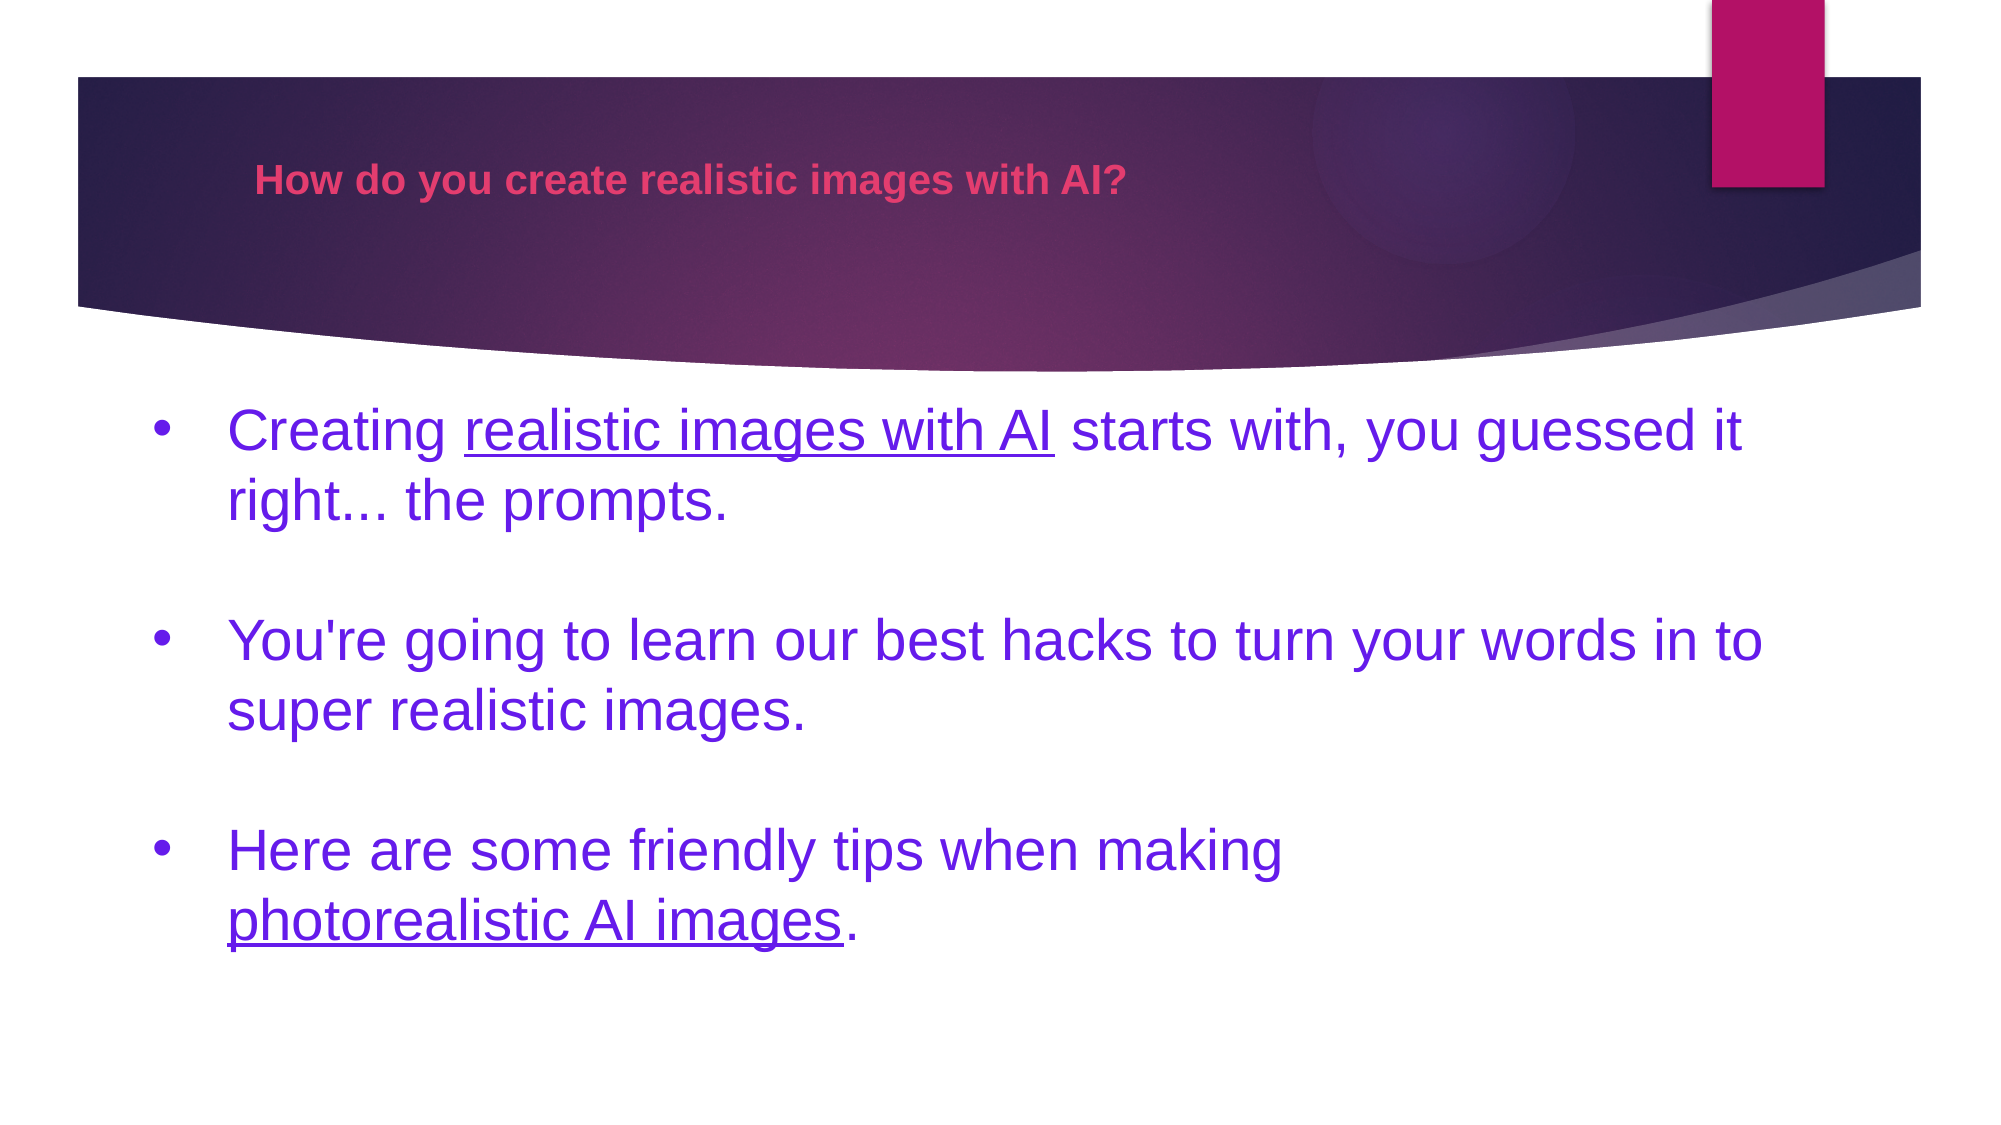

# How do you create realistic images with AI?
Creating realistic images with AI starts with, you guessed it right... the prompts.

You're going to learn our best hacks to turn your words in to super realistic images.

Here are some friendly tips when making photorealistic AI images.